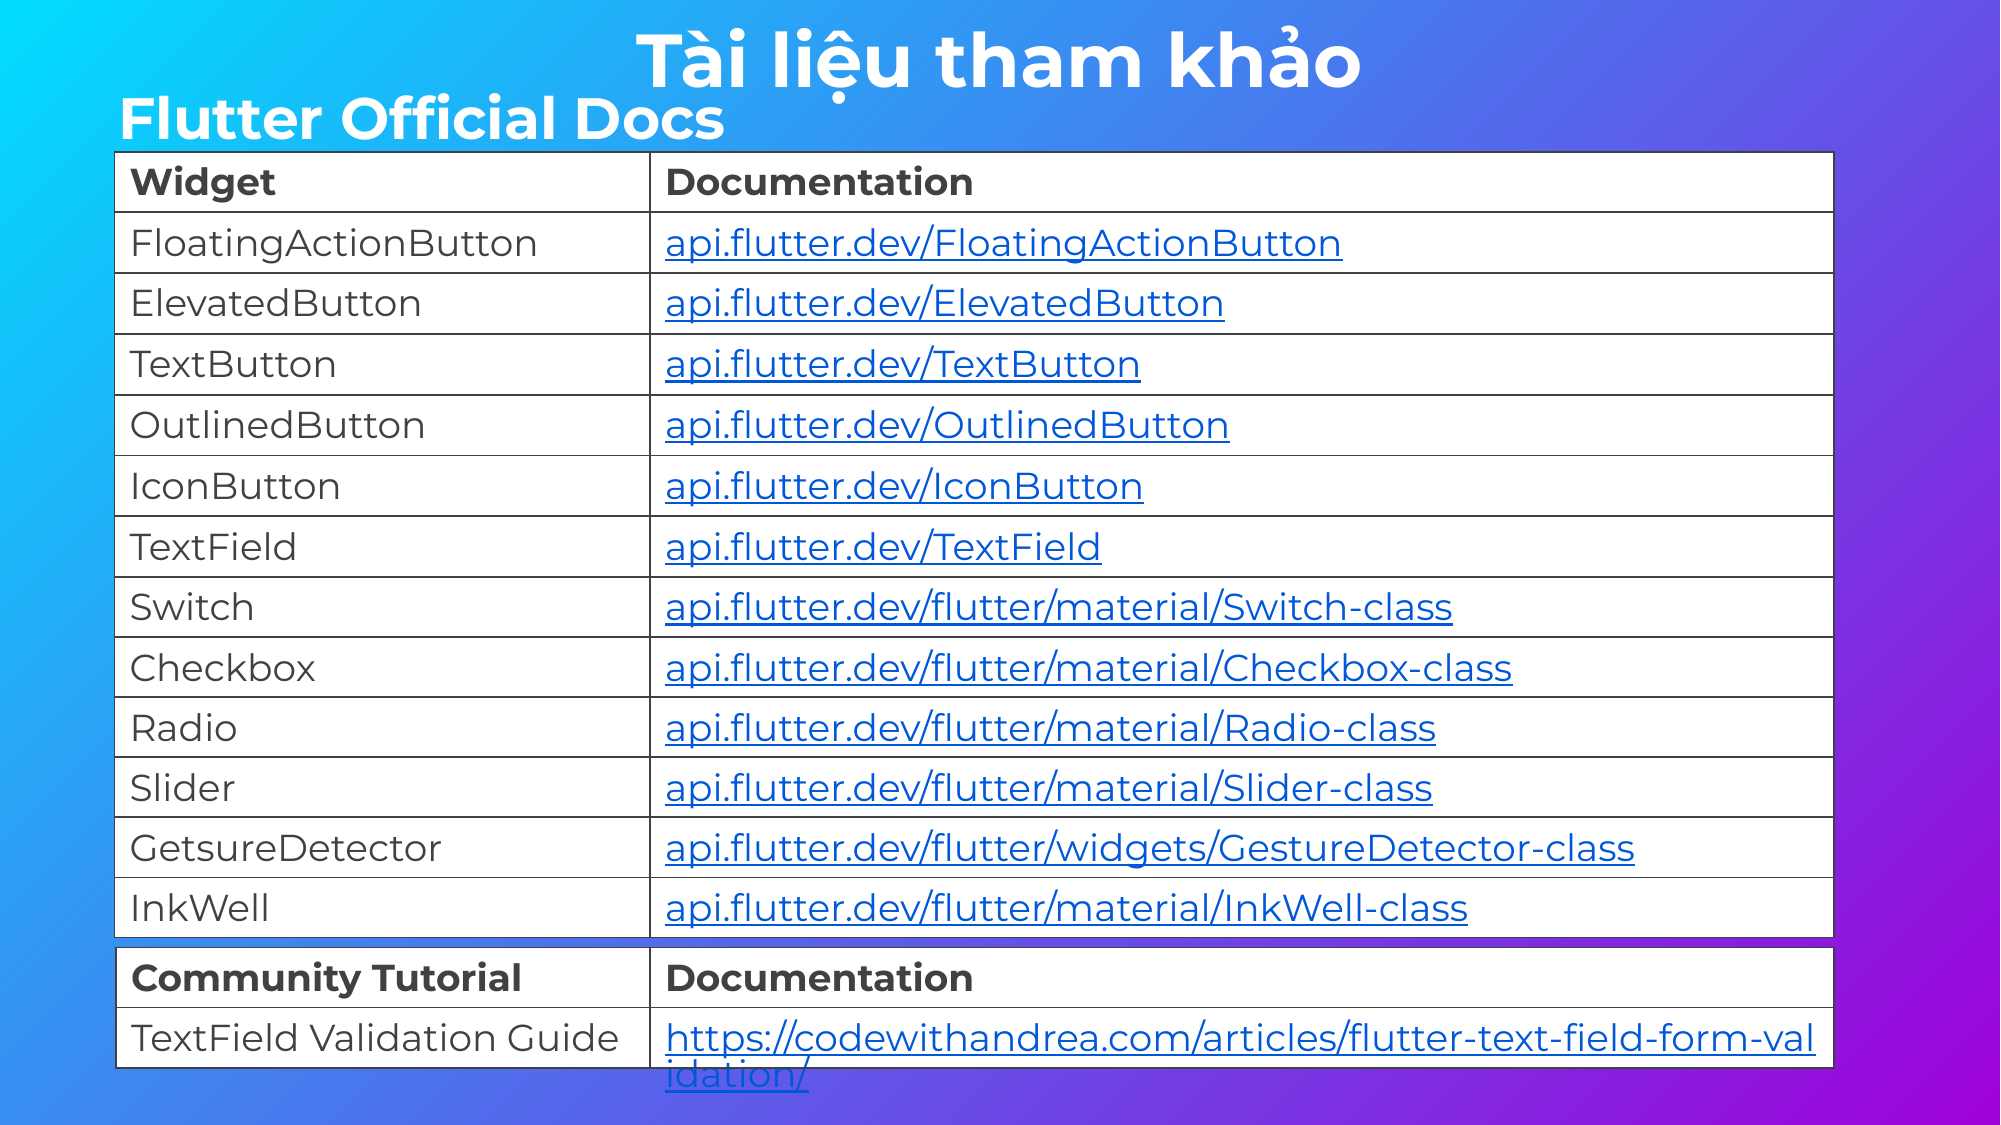

Tài liệu tham khảo
Flutter Official Docs
| Widget | Documentation |
| --- | --- |
| FloatingActionButton | api.flutter.dev/FloatingActionButton |
| ElevatedButton | api.flutter.dev/ElevatedButton |
| TextButton | api.flutter.dev/TextButton |
| OutlinedButton | api.flutter.dev/OutlinedButton |
| IconButton | api.flutter.dev/IconButton |
| TextField | api.flutter.dev/TextField |
| Switch | api.flutter.dev/flutter/material/Switch-class |
| Checkbox | api.flutter.dev/flutter/material/Checkbox-class |
| Radio | api.flutter.dev/flutter/material/Radio-class |
| Slider | api.flutter.dev/flutter/material/Slider-class |
| GetsureDetector | api.flutter.dev/flutter/widgets/GestureDetector-class |
| InkWell | api.flutter.dev/flutter/material/InkWell-class |
| Community Tutorial | Documentation |
| --- | --- |
| TextField Validation Guide | https://codewithandrea.com/articles/flutter-text-field-form-validation/ |